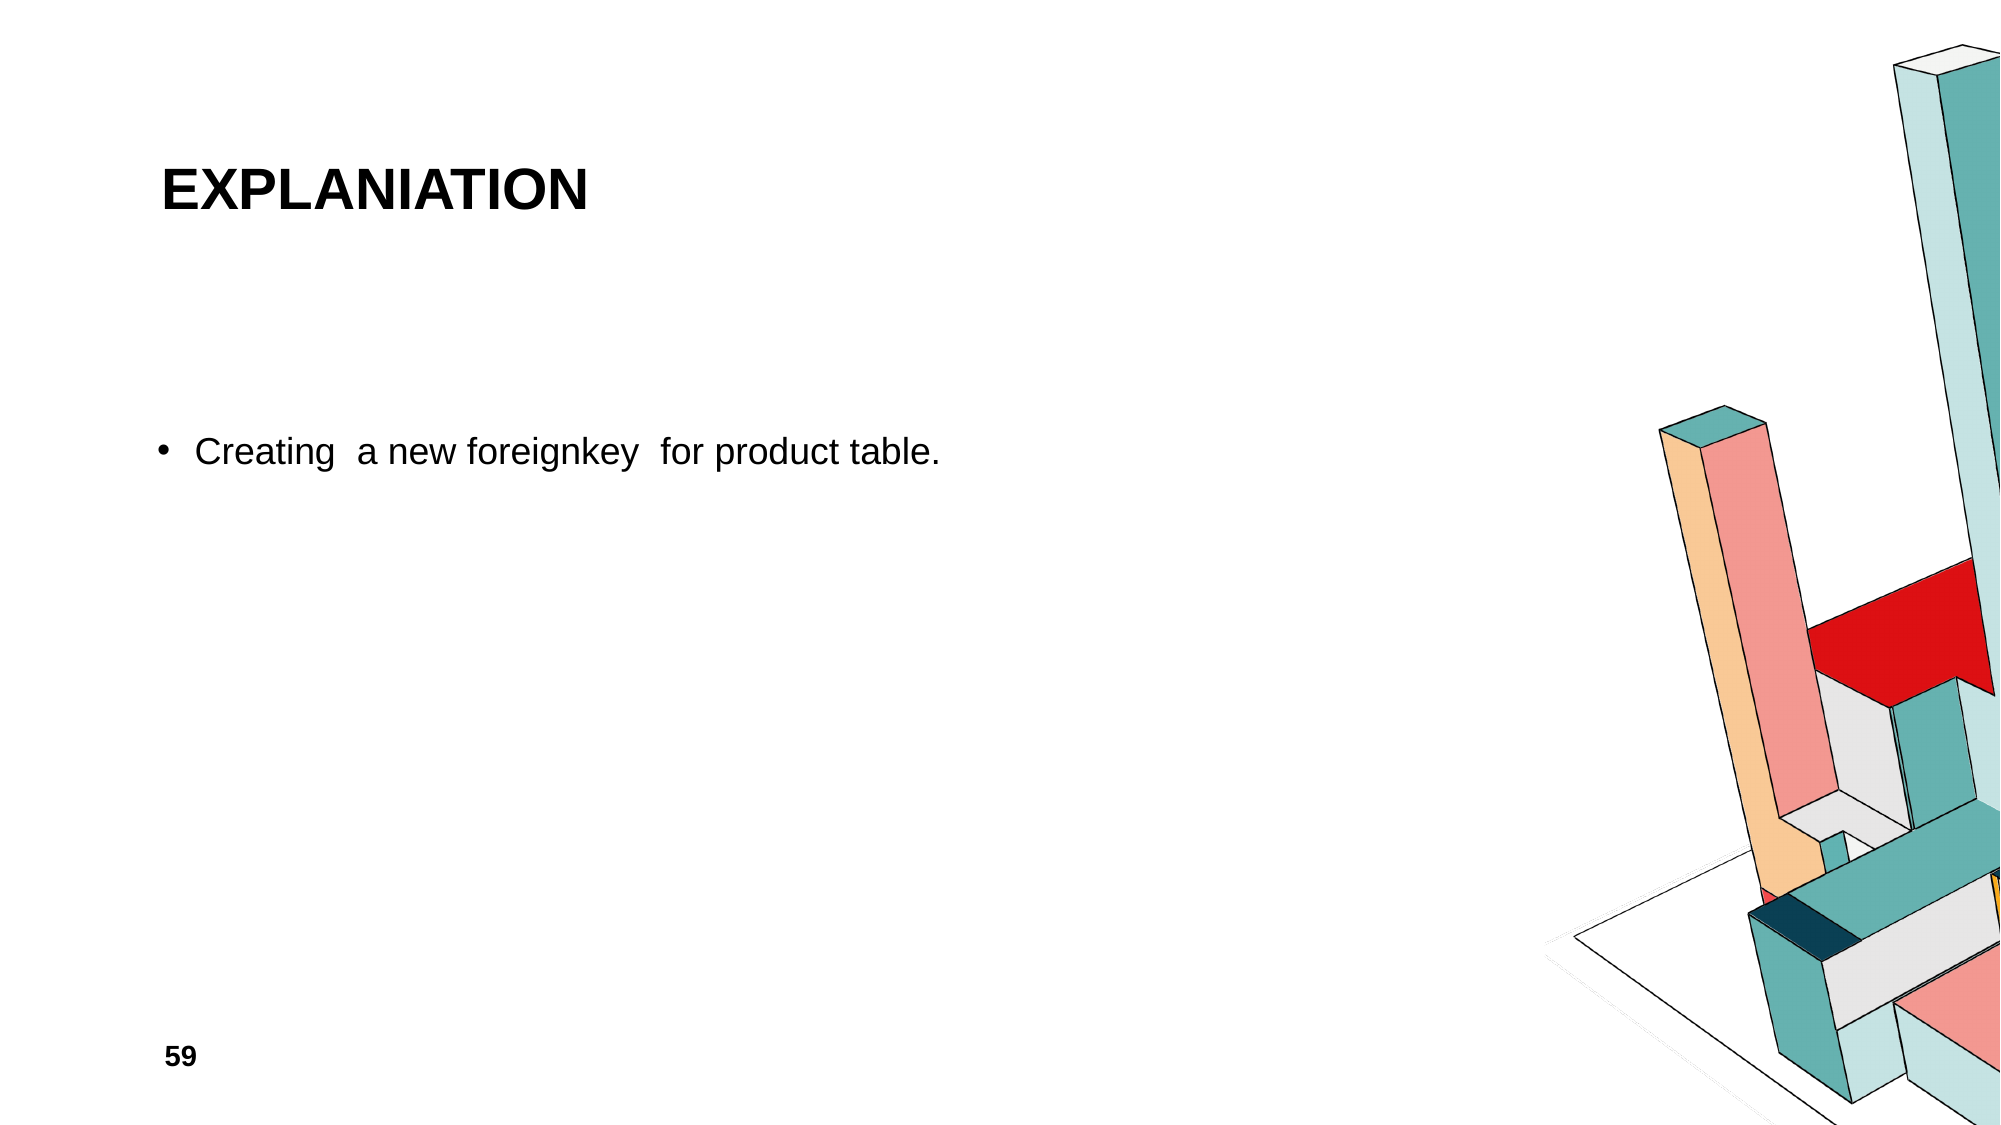

# EXPLANIATION

Creating  a new foreignkey  for product table.

59